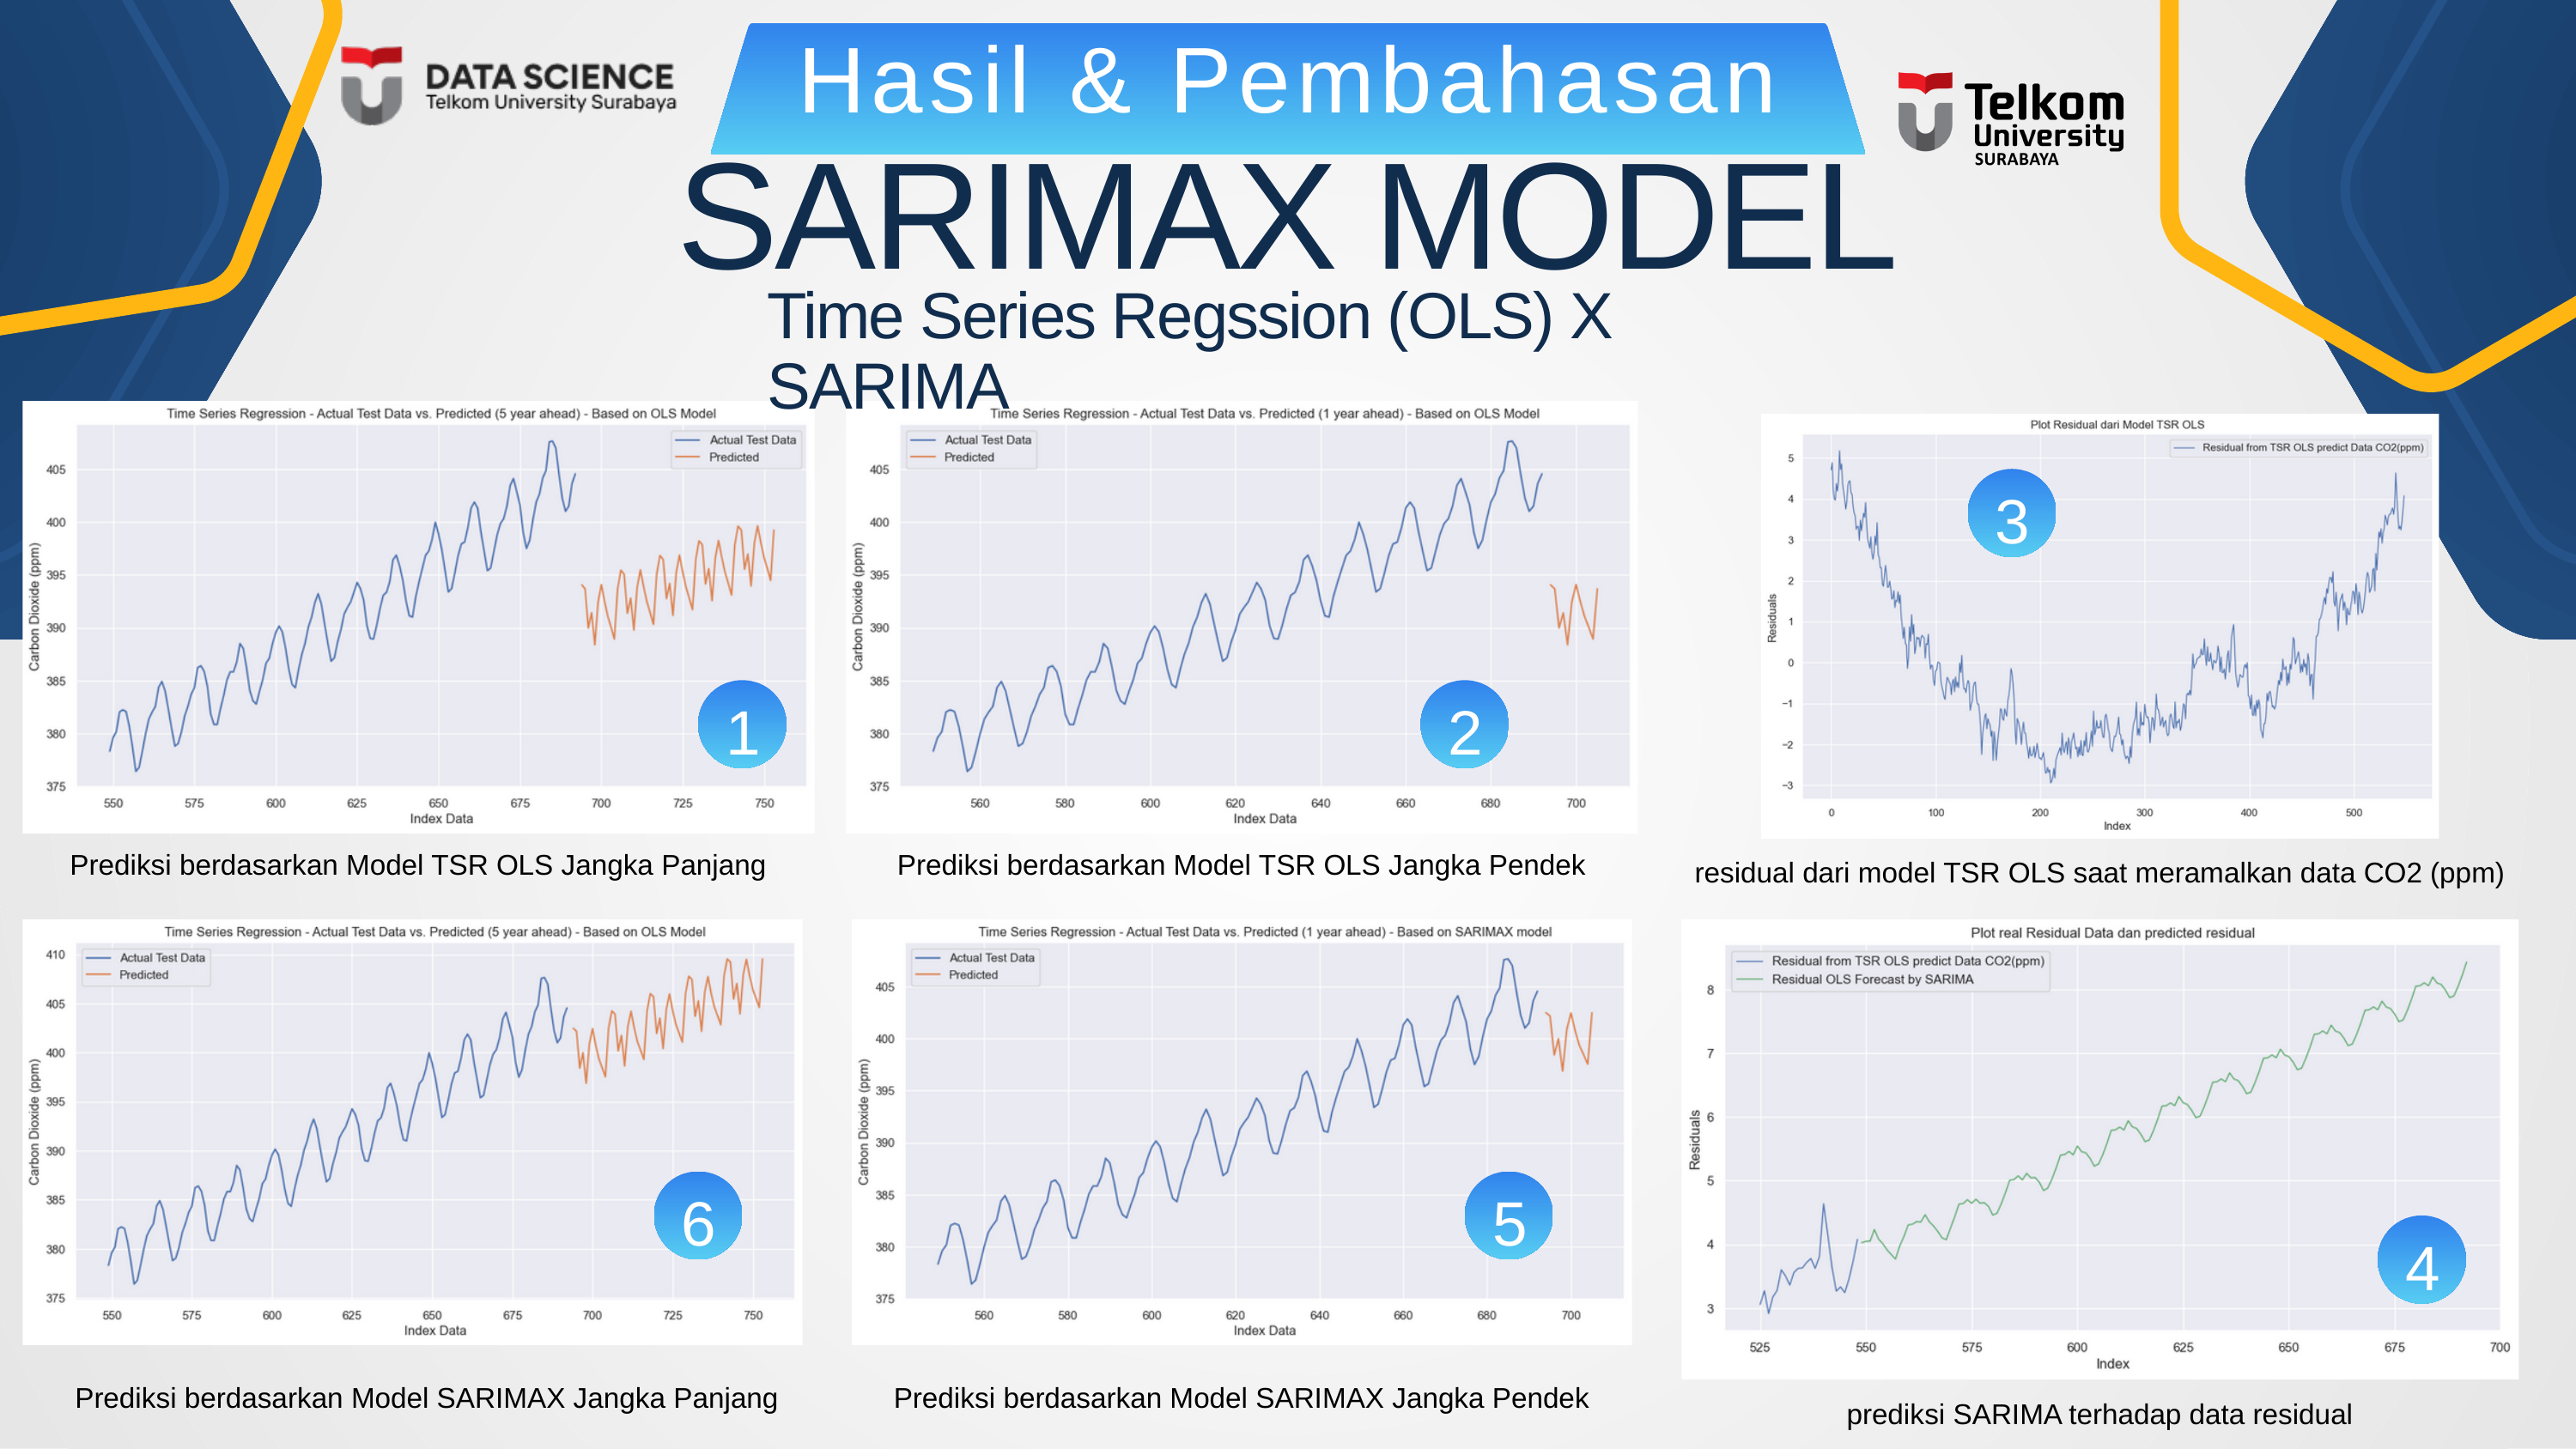

Hasil & Pembahasan

SARIMAX MODEL
Time Series Regssion (OLS) X SARIMA

3

1

2
Prediksi berdasarkan Model TSR OLS Jangka Panjang
Prediksi berdasarkan Model TSR OLS Jangka Pendek
residual dari model TSR OLS saat meramalkan data CO2 (ppm)

6

5

4
Prediksi berdasarkan Model SARIMAX Jangka Panjang
Prediksi berdasarkan Model SARIMAX Jangka Pendek
prediksi SARIMA terhadap data residual